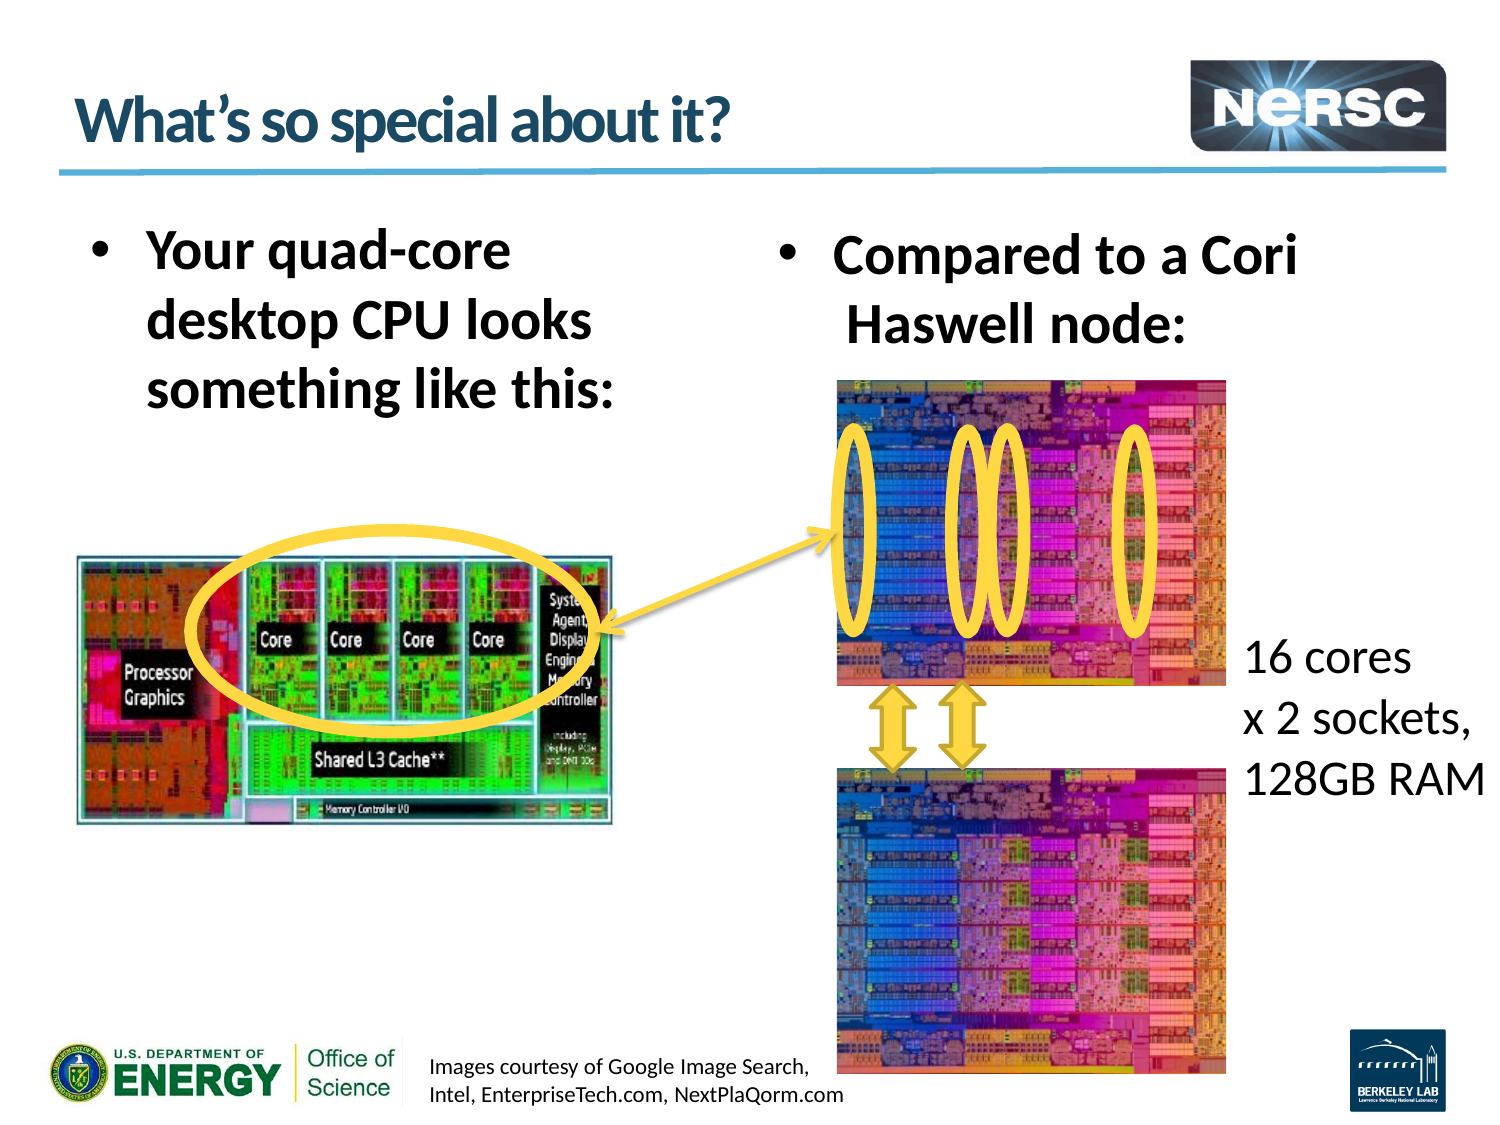

# What’s so special about it?

Your quad-core  desktop CPU looks  something like this:
Compared to a Cori  Haswell node:

16 cores
x 2 sockets,  128GB RAM

Images courtesy of Google Image Search,  Intel, EnterpriseTech.com, NextPlaQorm.com